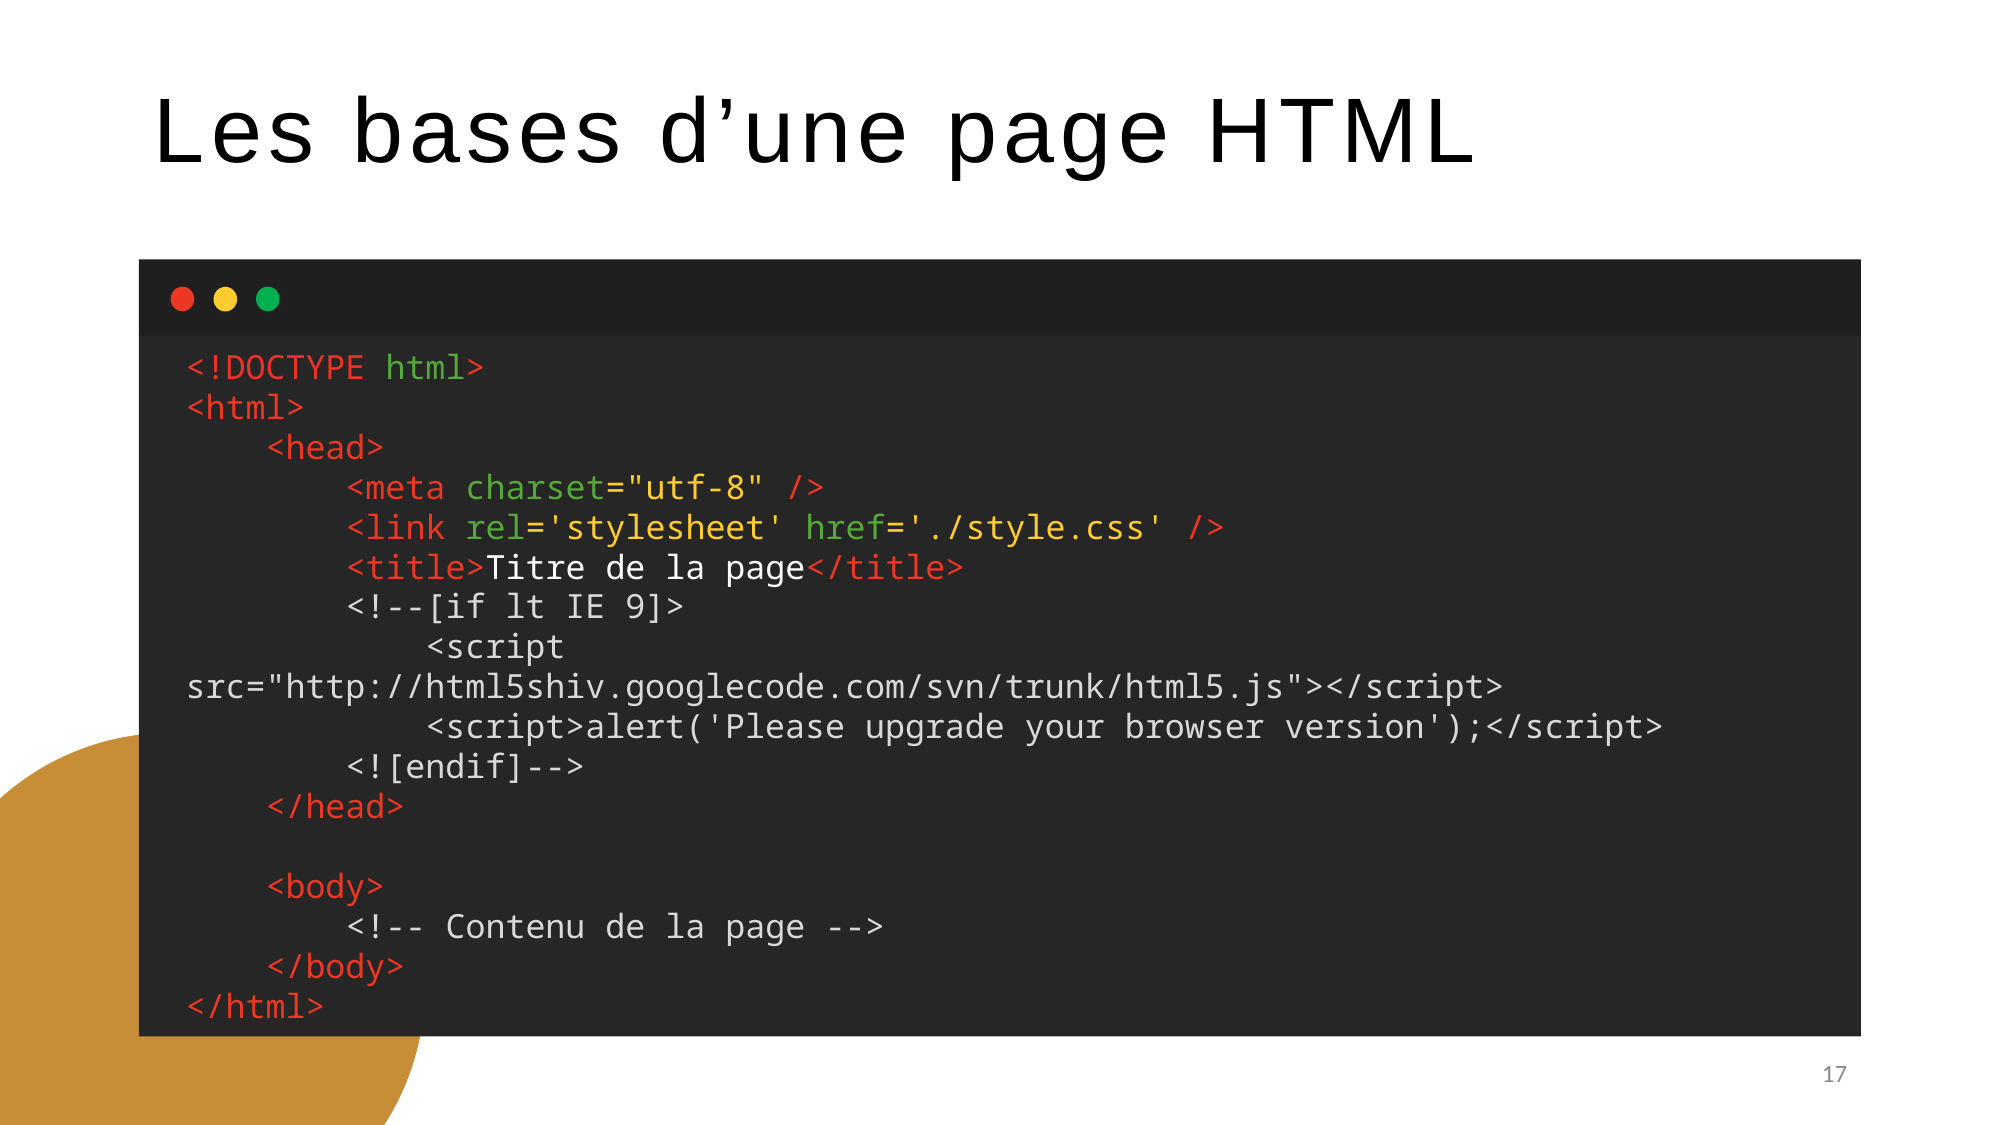

# Les bases d’une page HTML

<!DOCTYPE html>
<html>
    <head>
        <meta charset="utf-8" />
        <link rel='stylesheet' href='./style.css' />
        <title>Titre de la page</title>
        <!--[if lt IE 9]>
            <script src="http://html5shiv.googlecode.com/svn/trunk/html5.js"></script>
            <script>alert('Please upgrade your browser version');</script>
        <![endif]-->
    </head>
    <body>
        <!-- Contenu de la page -->
    </body>
</html>

17